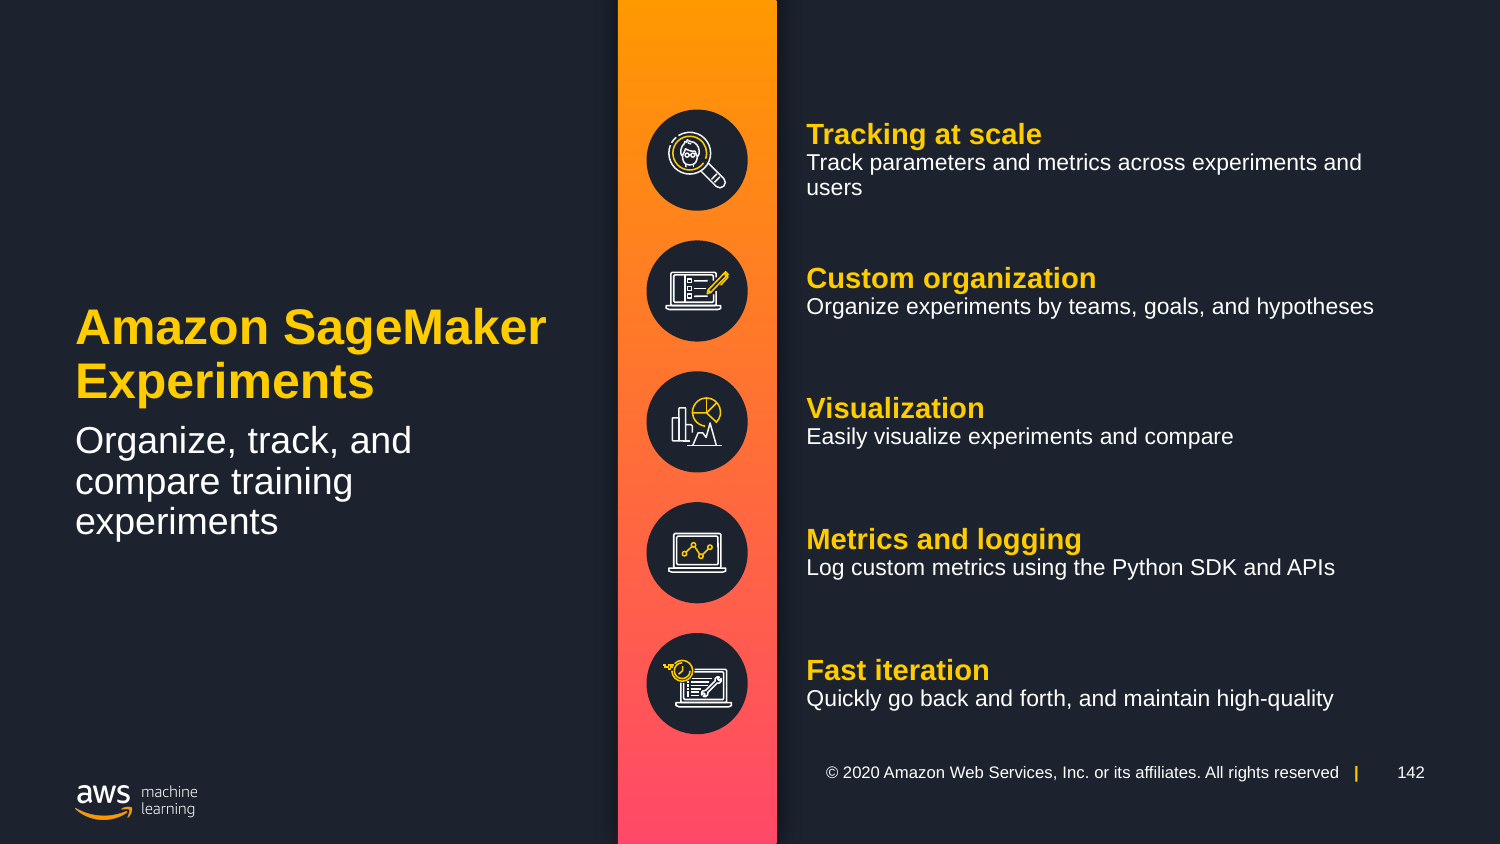

Tracking at scale
Track parameters and metrics across experiments and users
Custom organization
Organize experiments by teams, goals, and hypotheses
Visualization
Easily visualize experiments and compare
Metrics and logging
Log custom metrics using the Python SDK and APIs
Fast iteration
Quickly go back and forth, and maintain high-quality

Amazon SageMaker Experiments
Organize, track, and compare training experiments